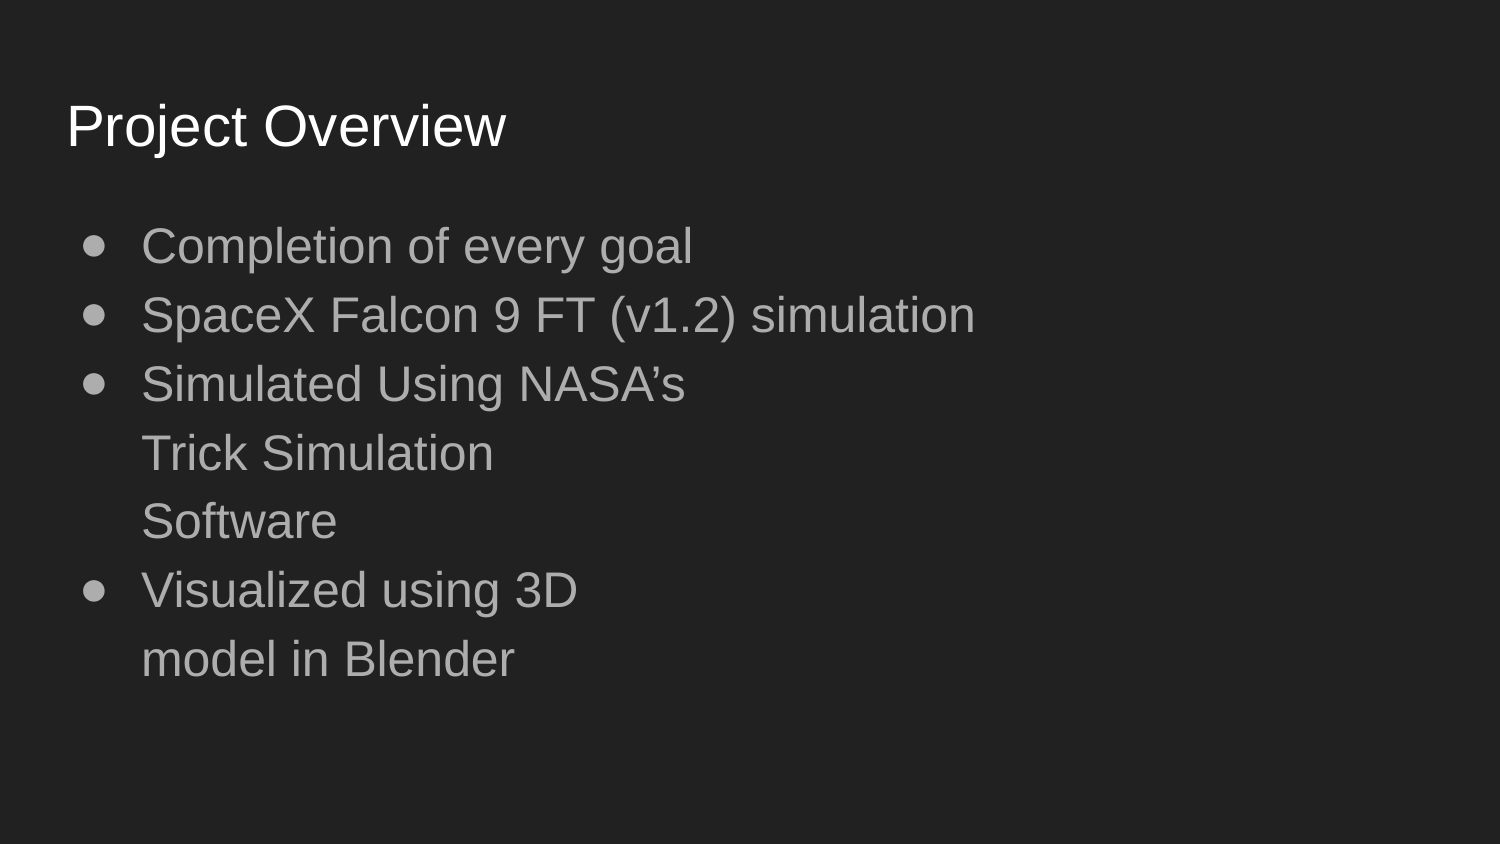

# Project Overview
Completion of every goal
SpaceX Falcon 9 FT (v1.2) simulation
Simulated Using NASA’s                                                Trick Simulation                                                      Software
Visualized using 3D                                                    model in Blender